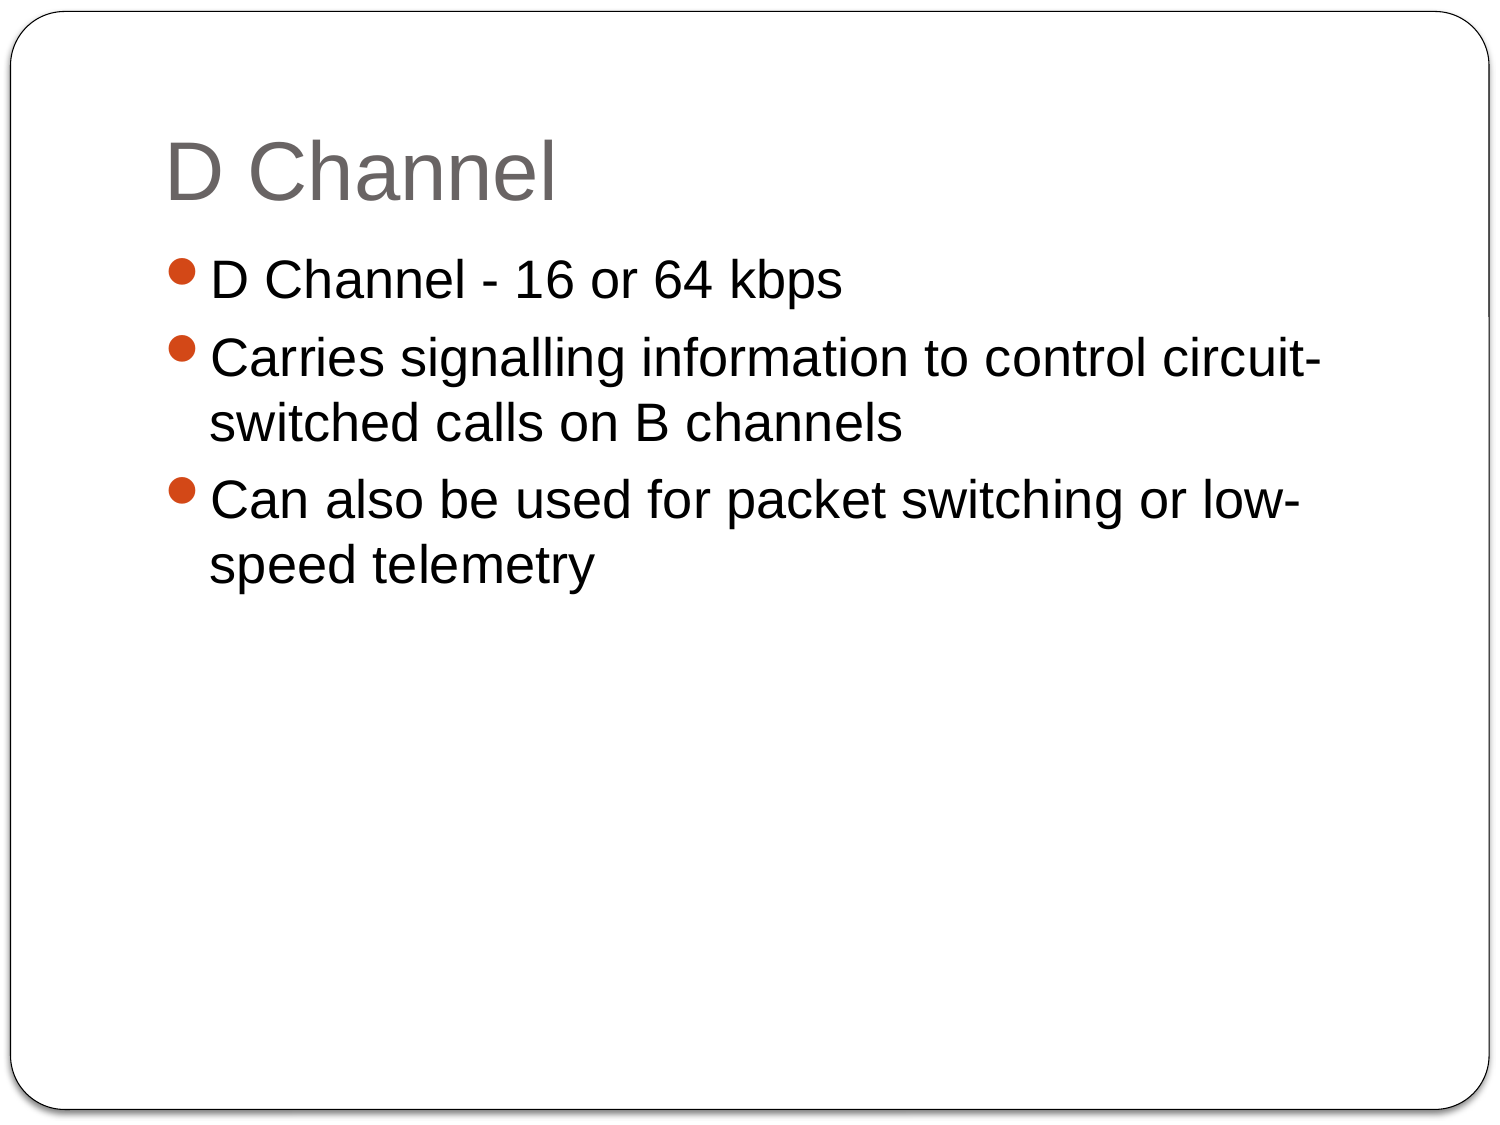

# D Channel
D Channel - 16 or 64 kbps
Carries signalling information to control circuit-switched calls on B channels
Can also be used for packet switching or low-speed telemetry
212